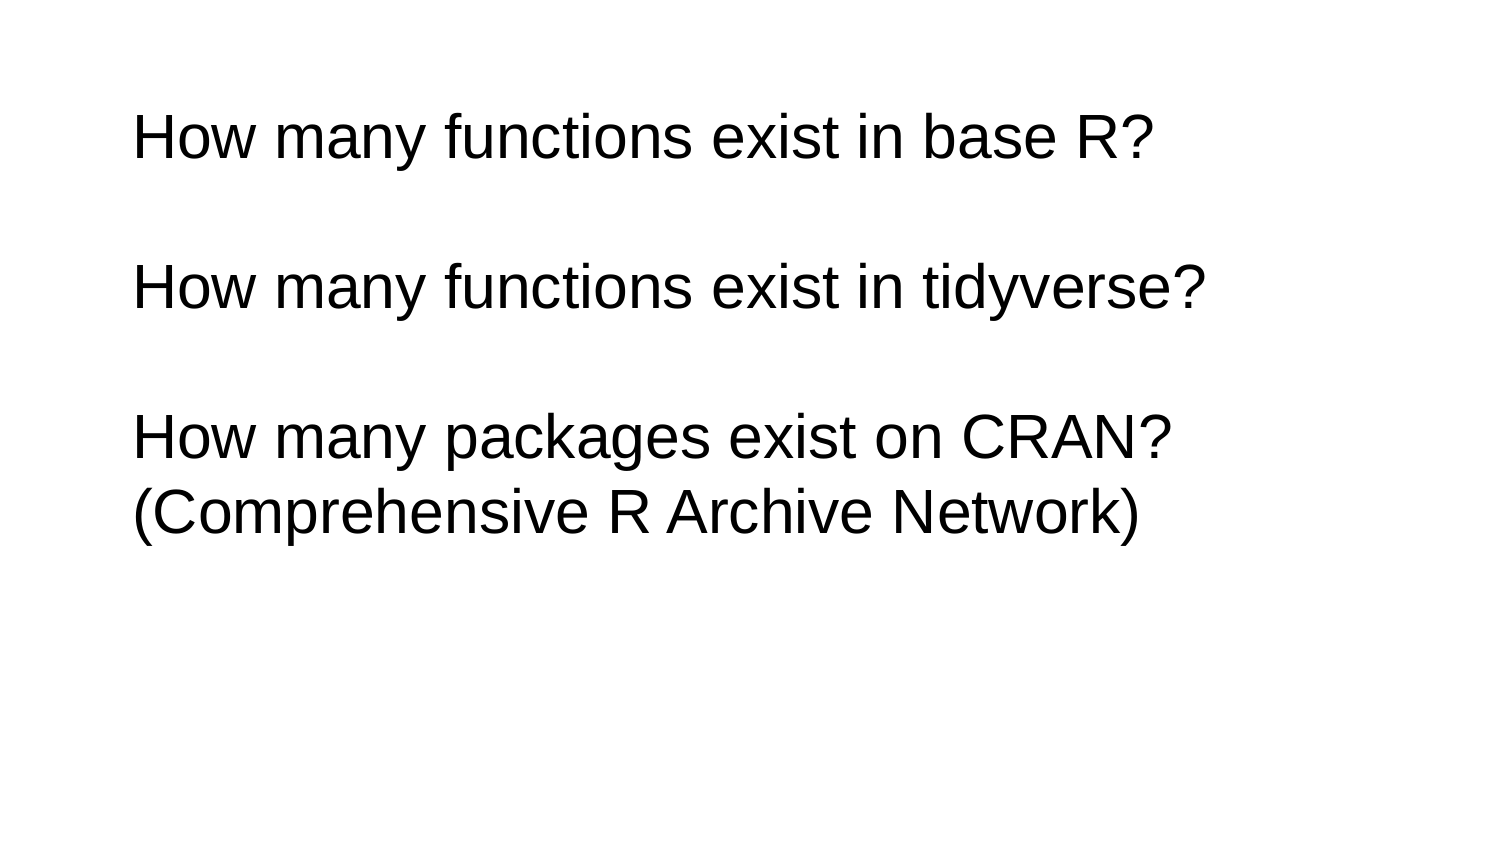

How many functions exist in base R?

How many functions exist in tidyverse?

How many packages exist on CRAN? (Comprehensive R Archive Network)